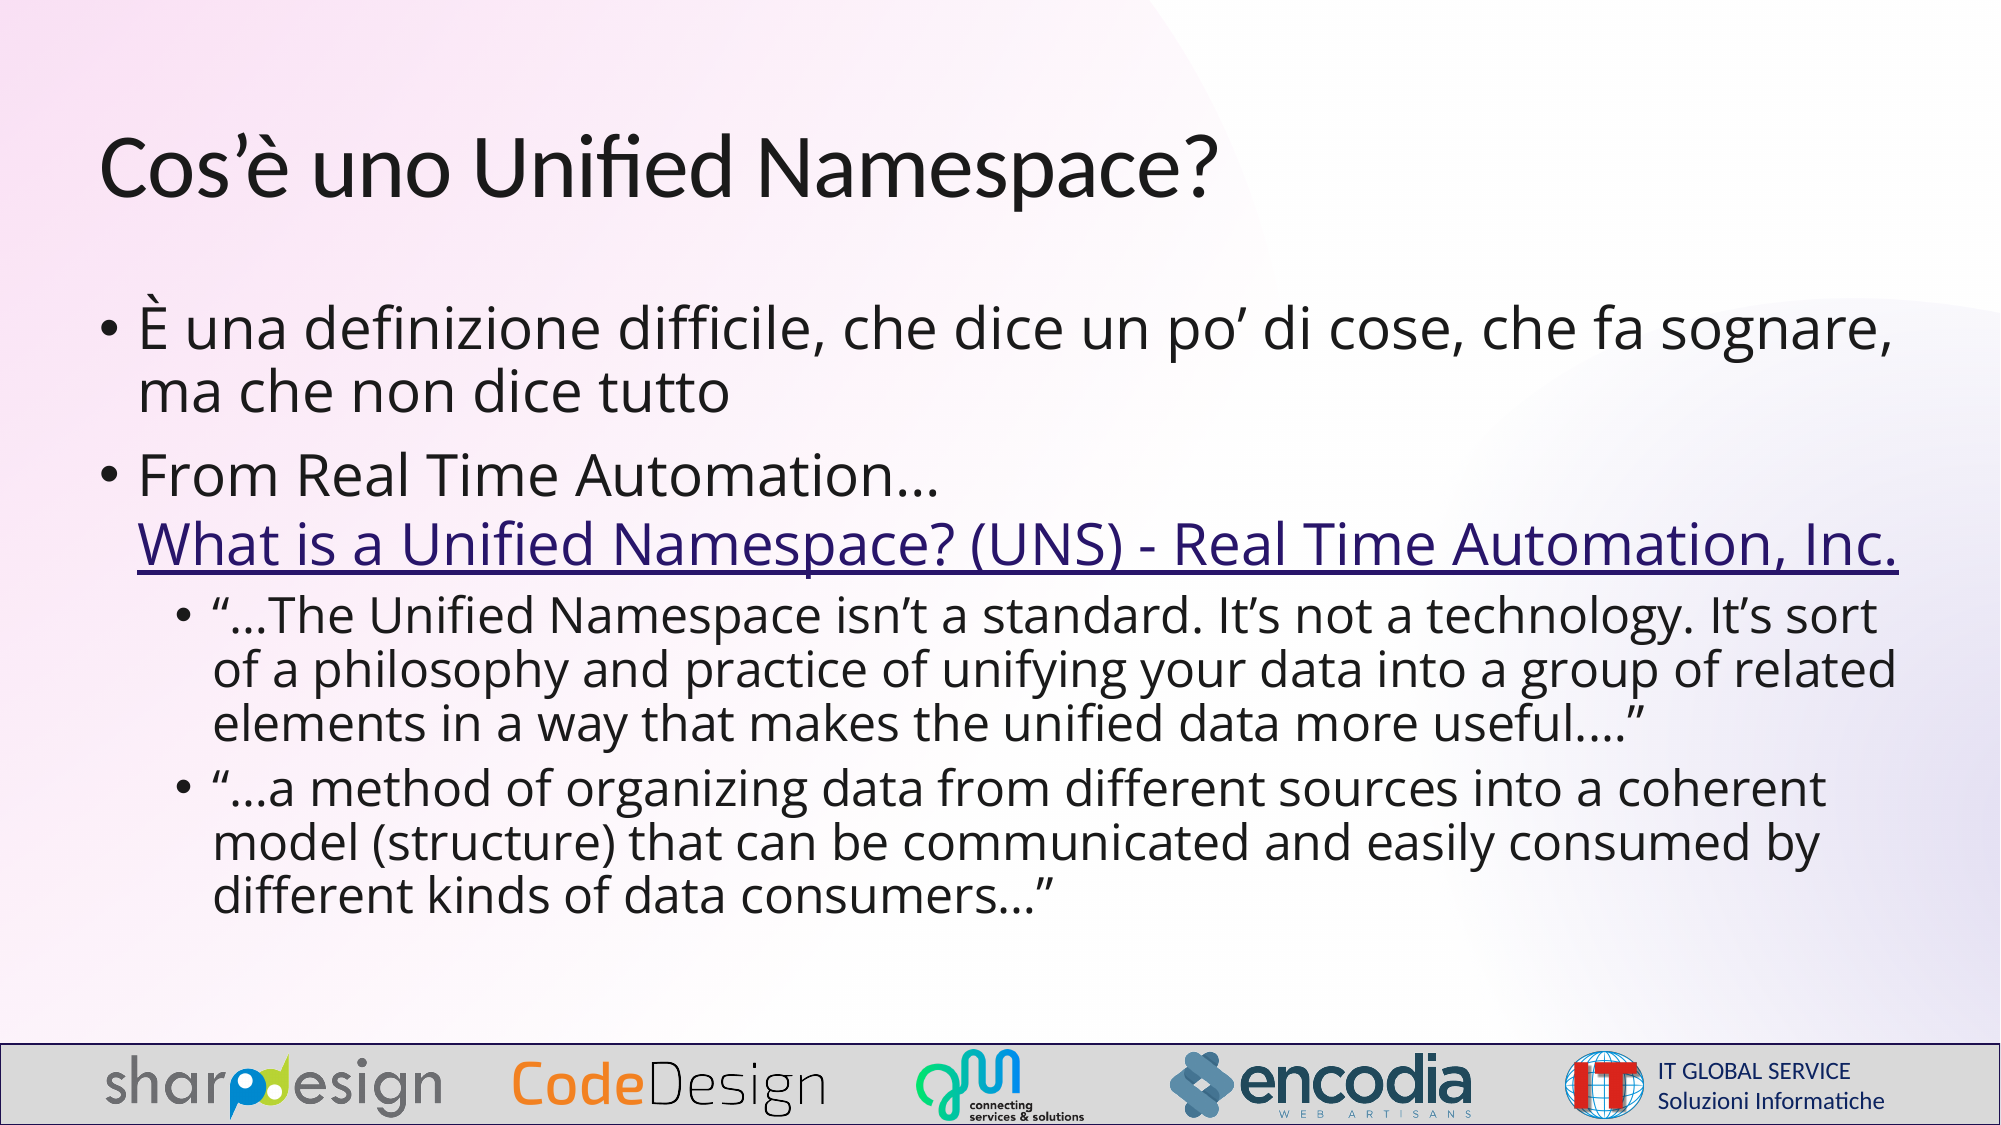

# Cos’è uno Unified Namespace?
È una definizione difficile, che dice un po’ di cose, che fa sognare, ma che non dice tutto
From Real Time Automation…What is a Unified Namespace? (UNS) - Real Time Automation, Inc.
“…The Unified Namespace isn’t a standard. It’s not a technology. It’s sort of a philosophy and practice of unifying your data into a group of related elements in a way that makes the unified data more useful.…”
“…a method of organizing data from different sources into a coherent model (structure) that can be communicated and easily consumed by different kinds of data consumers…”